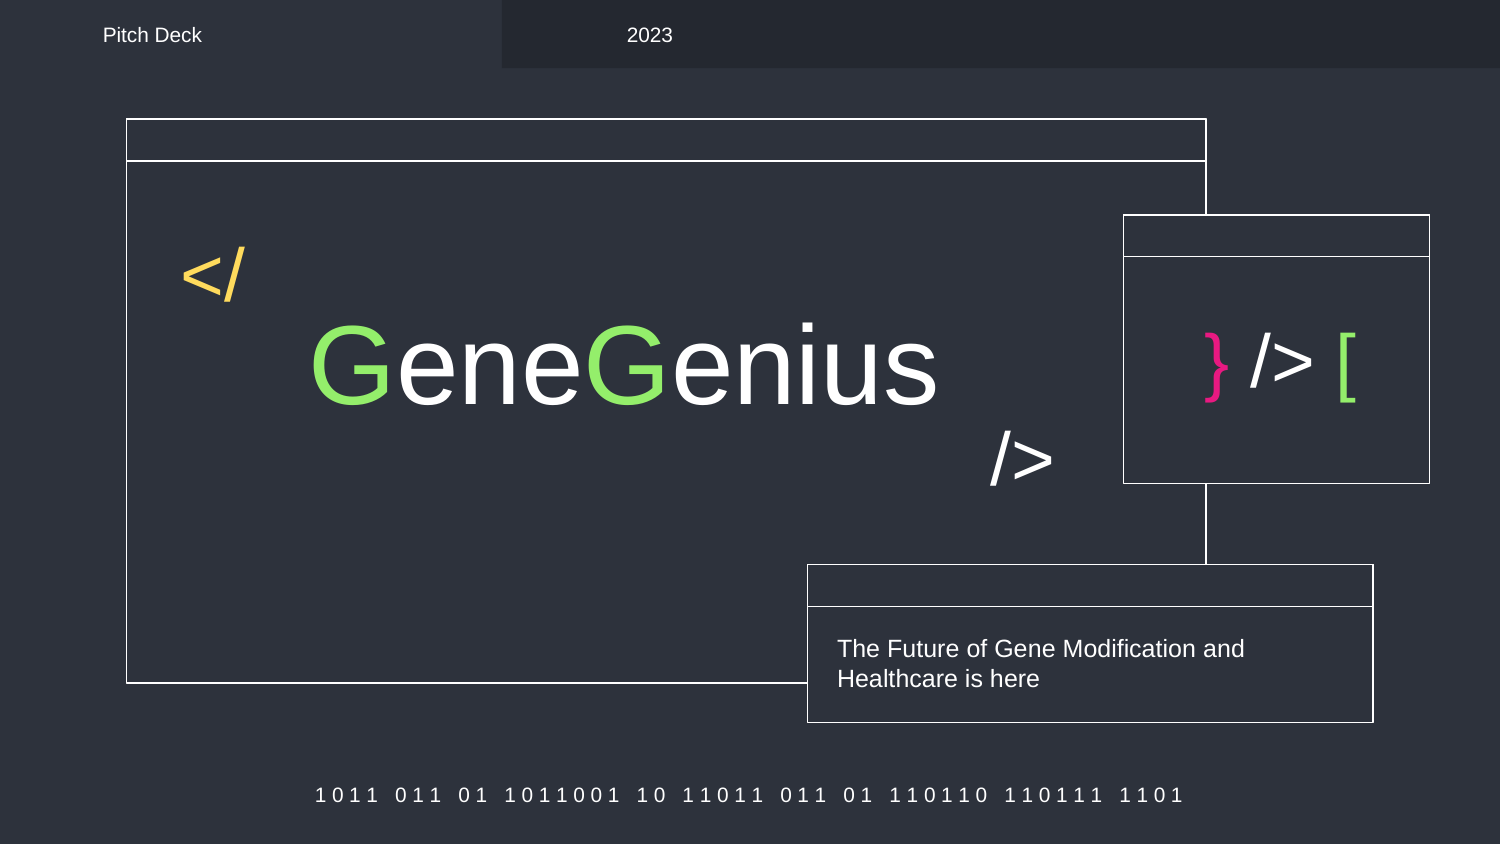

Pitch Deck
2023

</
# GeneGenius
} /> [
/>

The Future of Gene Modification and Healthcare is here